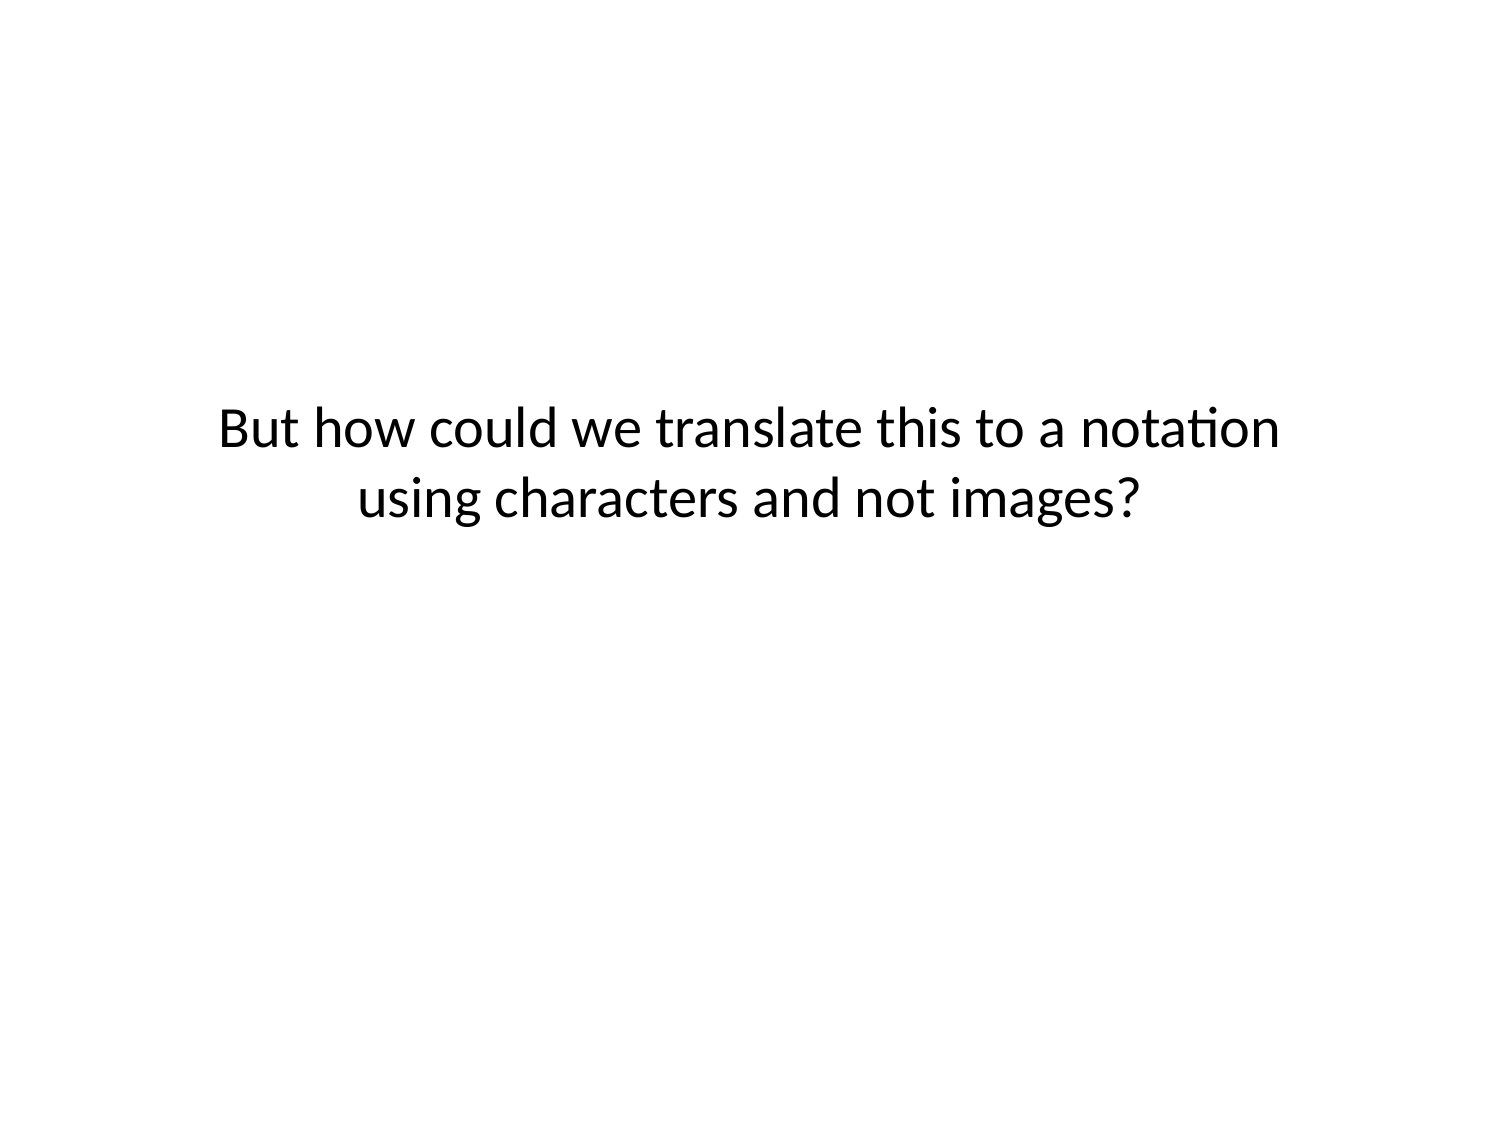

But how could we translate this to a notation using characters and not images?